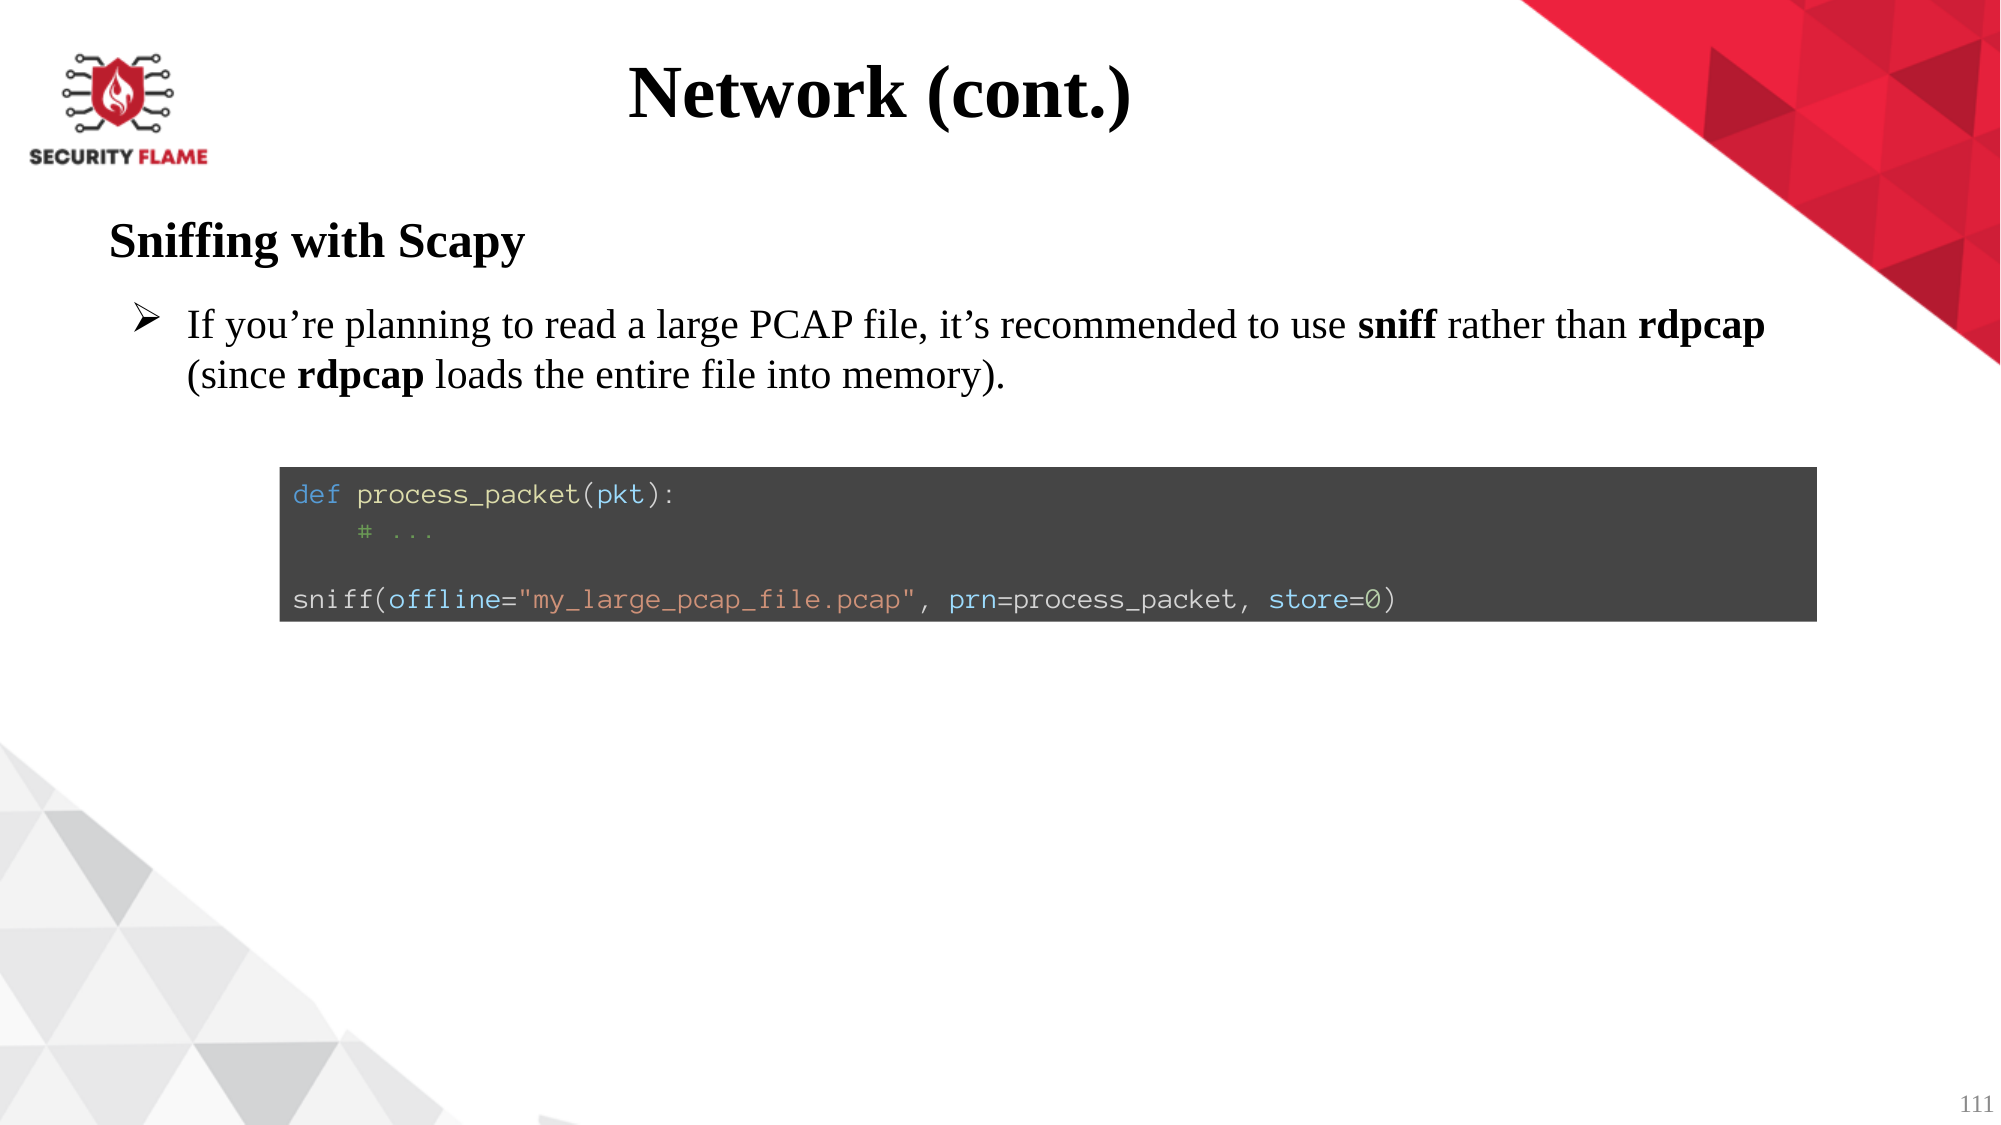

Network (cont.)
Sniffing with Scapy
If you’re planning to read a large PCAP file, it’s recommended to use sniff rather than rdpcap (since rdpcap loads the entire file into memory).
def process_packet(pkt):
    # ...
sniff(offline="my_large_pcap_file.pcap", prn=process_packet, store=0)
111